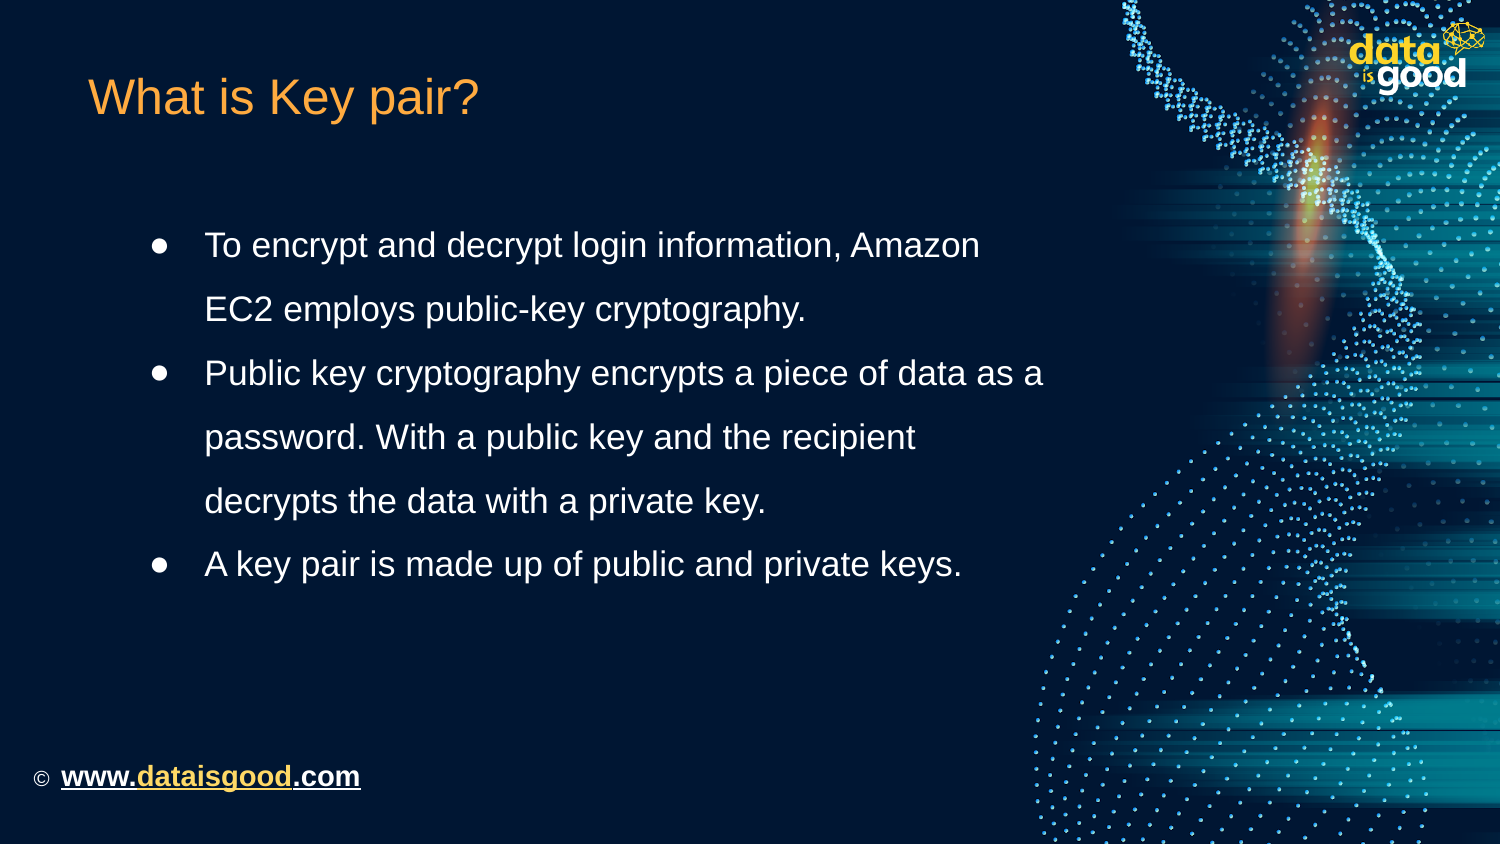

# What is Key pair?
To encrypt and decrypt login information, Amazon EC2 employs public-key cryptography.
Public key cryptography encrypts a piece of data as a password. With a public key and the recipient decrypts the data with a private key.
A key pair is made up of public and private keys.